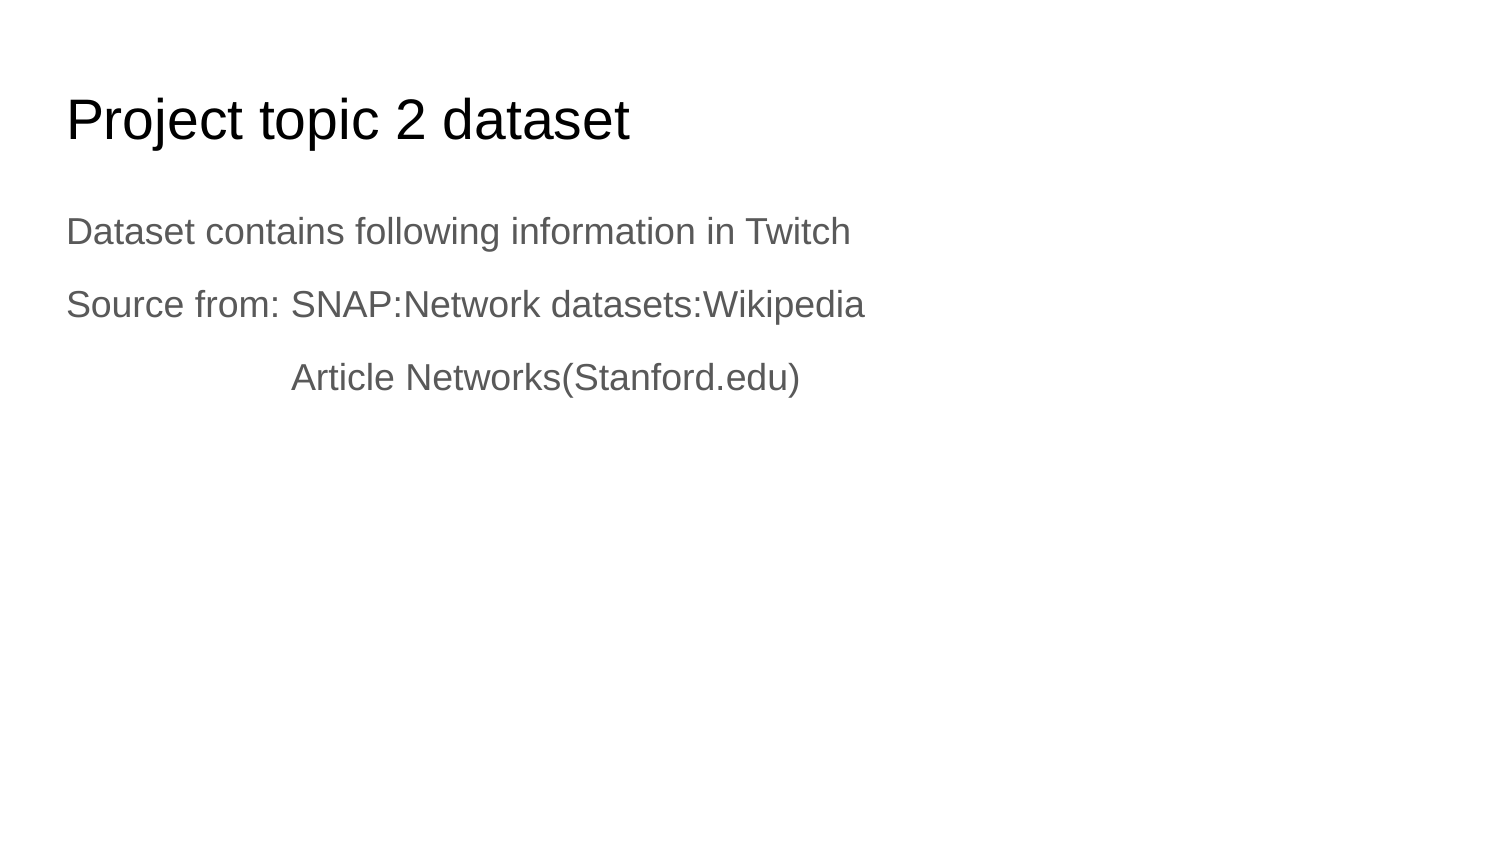

# Project topic 2 dataset

Dataset contains following information in Twitch
Source from: SNAP:Network datasets:Wikipedia
Article Networks(Stanford.edu)